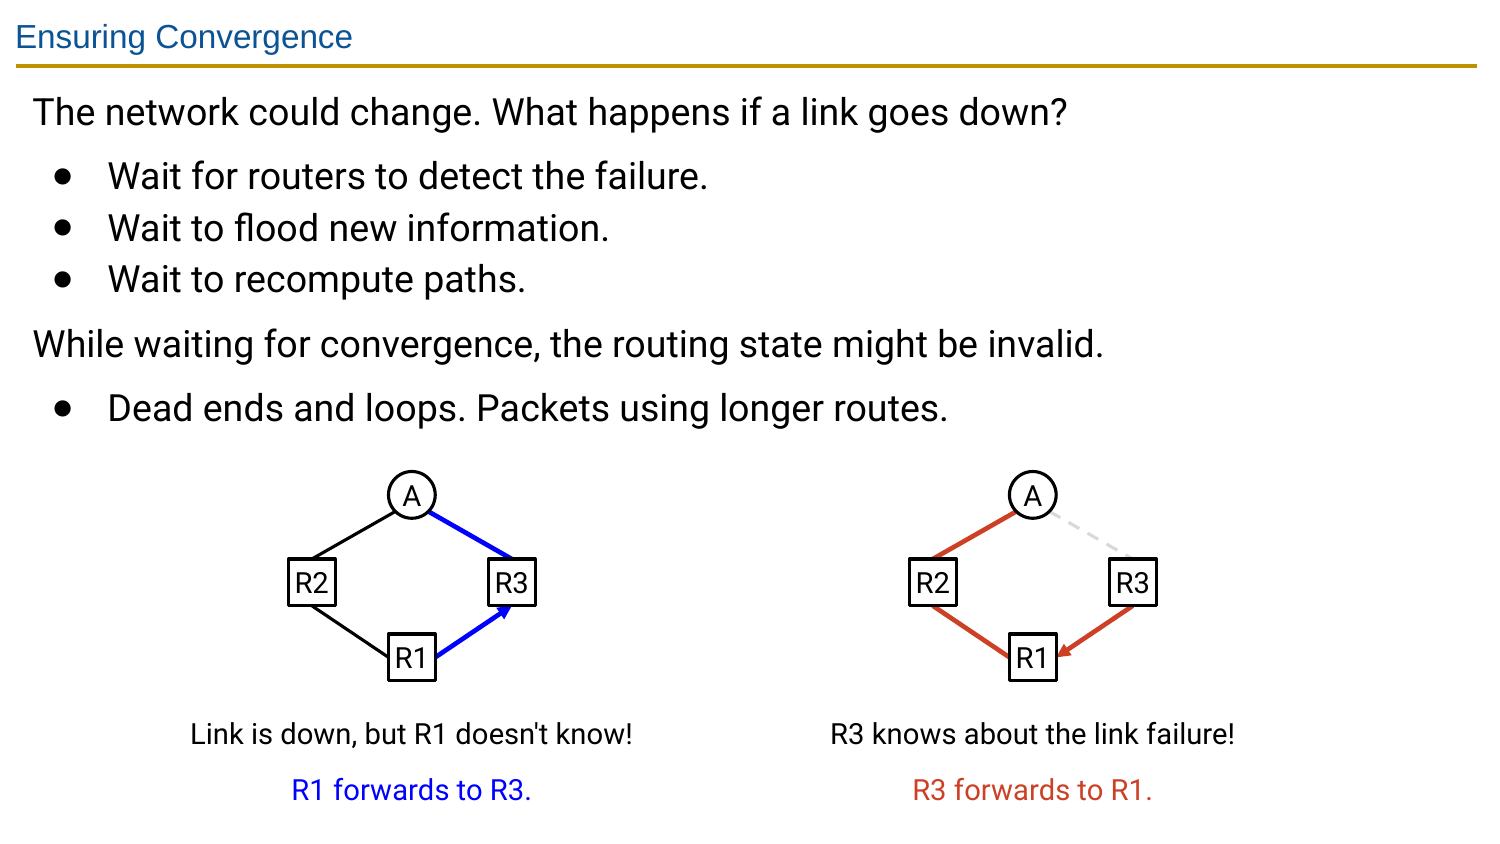

# Ensuring Convergence
The network could change. What happens if a link goes down?
Wait for routers to detect the failure.
Wait to flood new information.
Wait to recompute paths.
While waiting for convergence, the routing state might be invalid.
Dead ends and loops. Packets using longer routes.
A
A
R2
R3
R2
R3
R1
R1
Link is down, but R1 doesn't know!
R1 forwards to R3.
R3 knows about the link failure!
R3 forwards to R1.